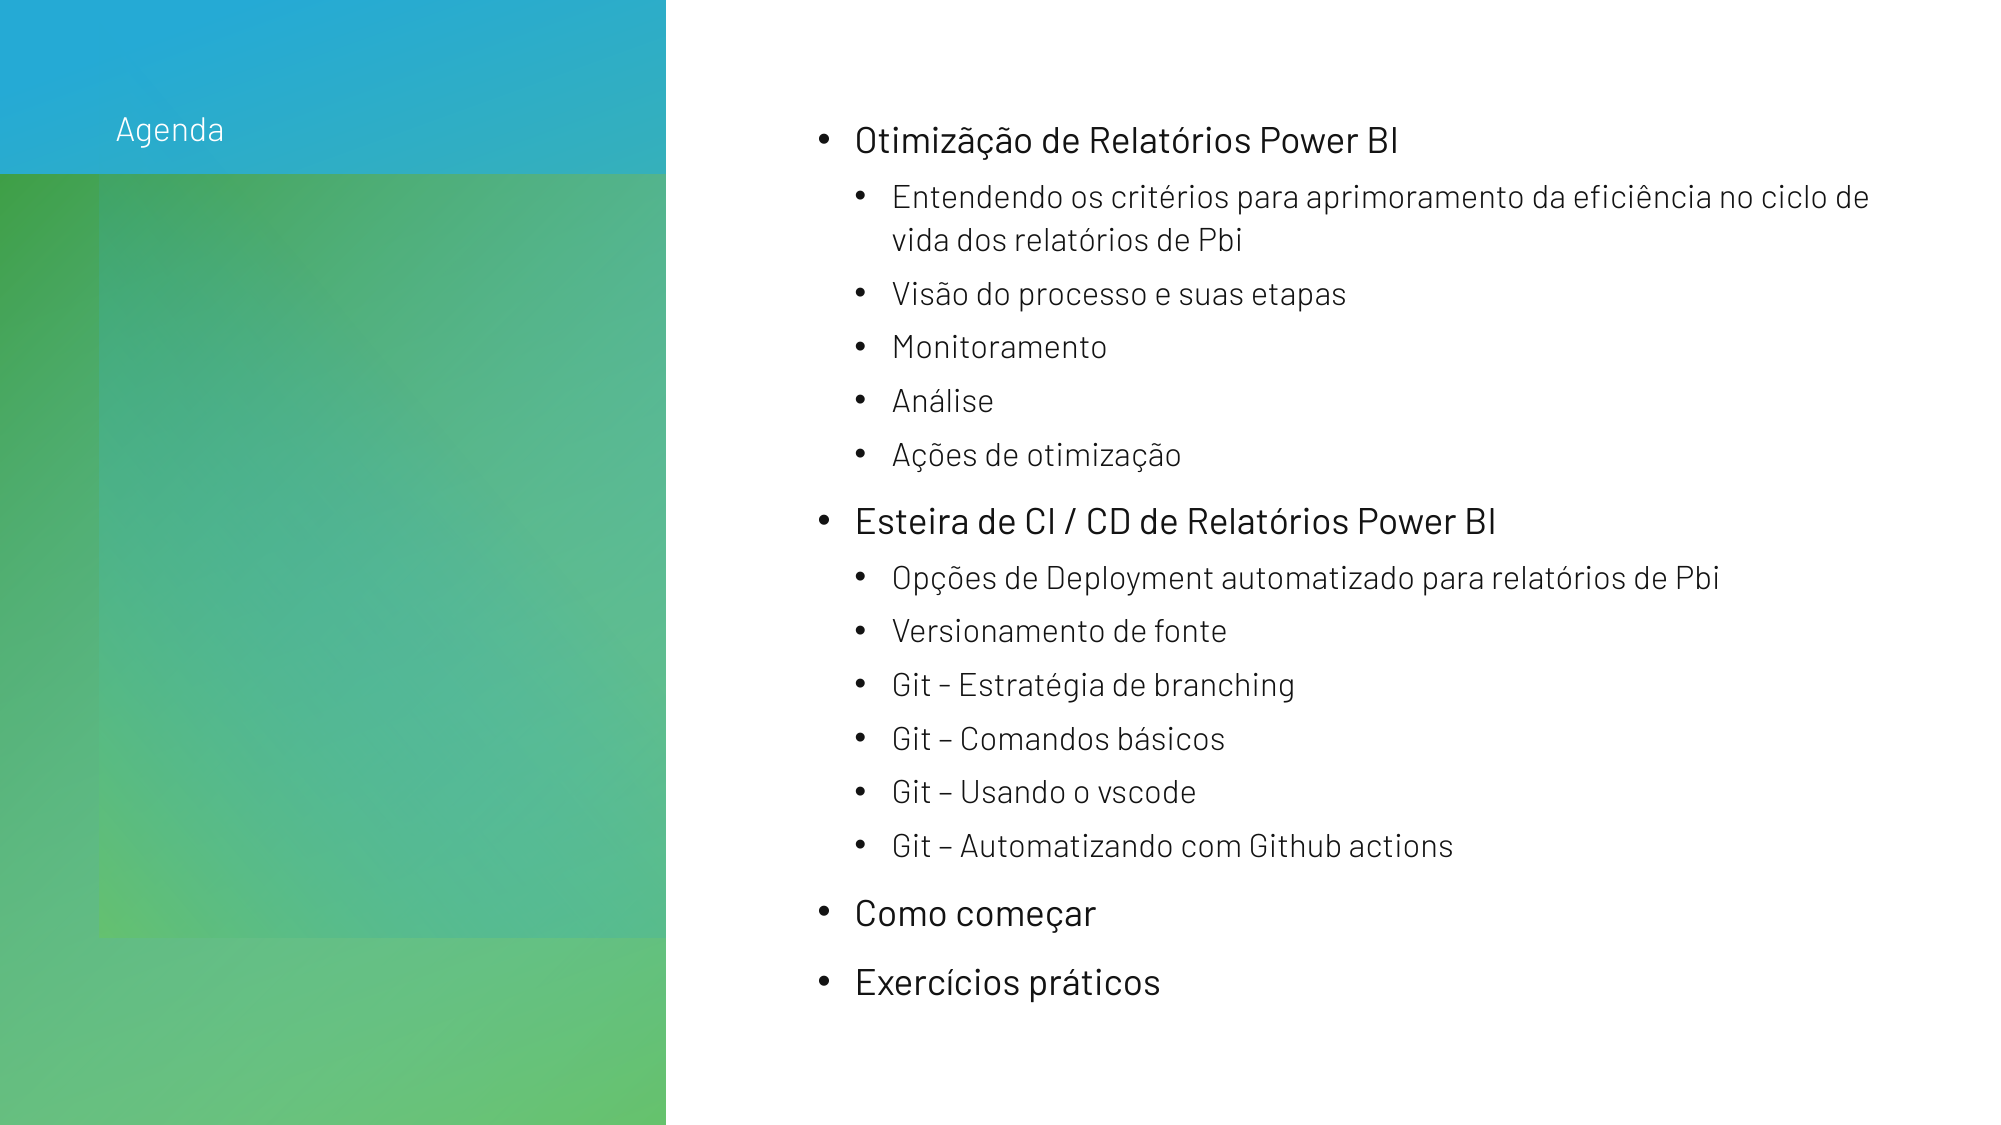

# Agenda
Otimizãção de Relatórios Power BI
Entendendo os critérios para aprimoramento da eficiência no ciclo de vida dos relatórios de Pbi
Visão do processo e suas etapas
Monitoramento
Análise
Ações de otimização
Esteira de CI / CD de Relatórios Power BI
Opções de Deployment automatizado para relatórios de Pbi
Versionamento de fonte
Git - Estratégia de branching
Git – Comandos básicos
Git – Usando o vscode
Git – Automatizando com Github actions
Como começar
Exercícios práticos